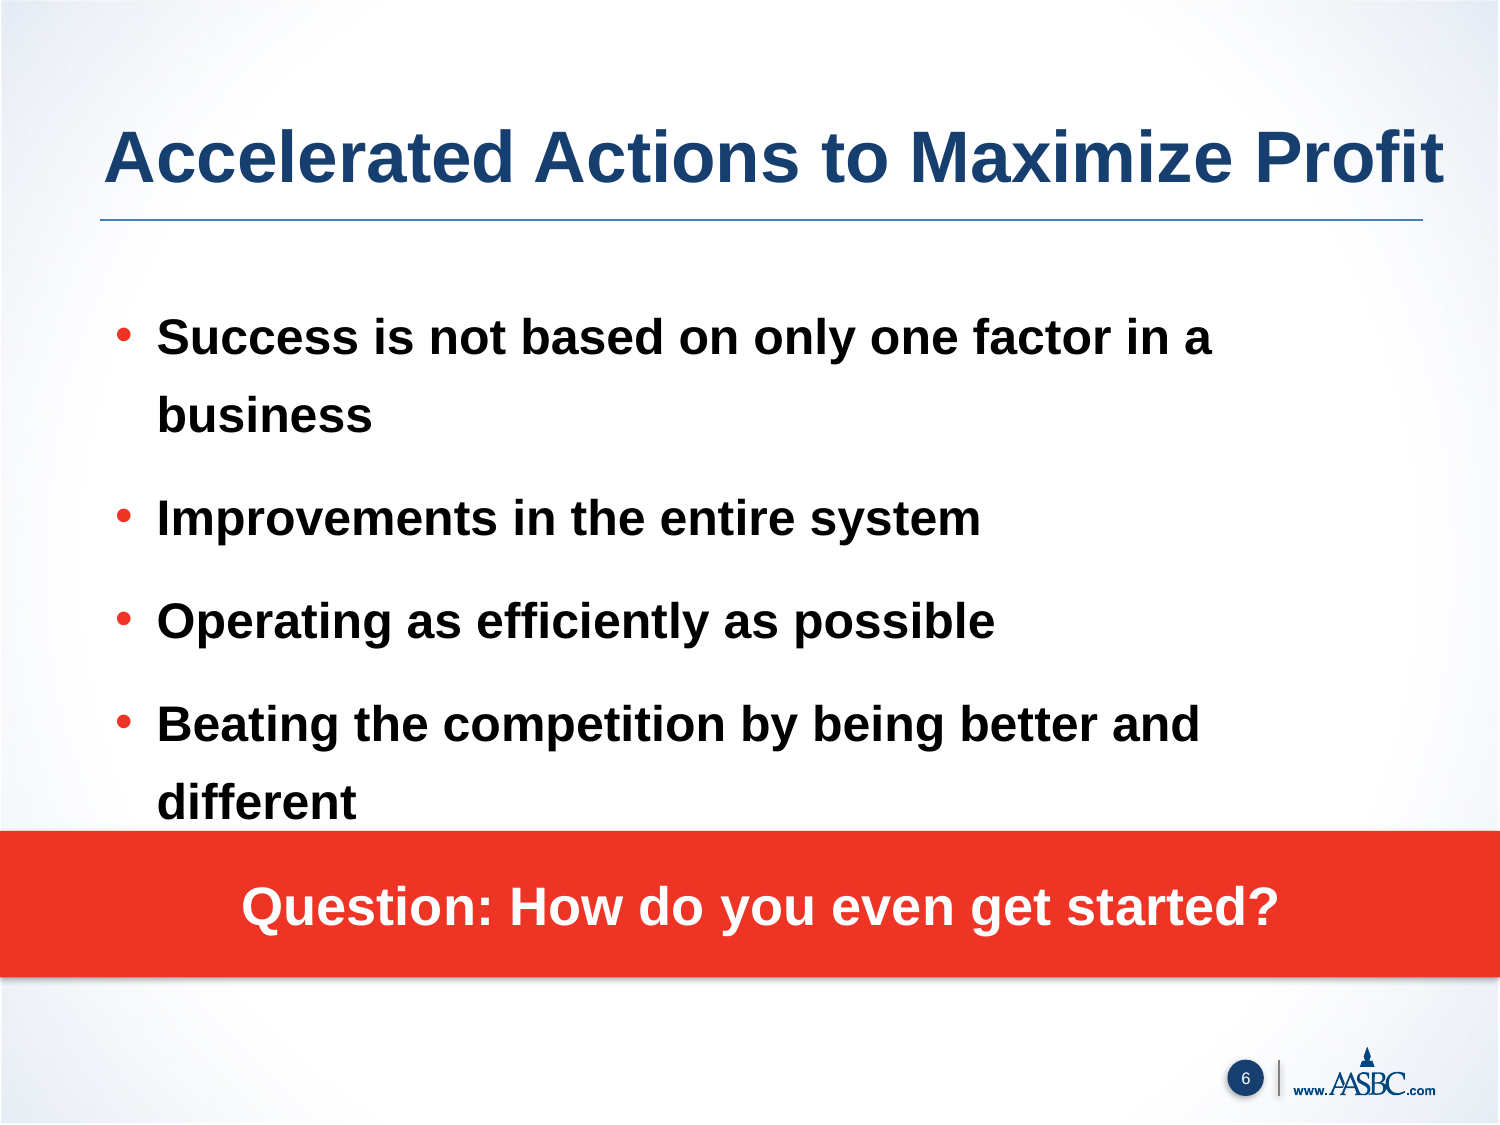

Accelerated Actions to Maximize Profit
Success is not based on only one factor in a business
Improvements in the entire system
Operating as efficiently as possible
Beating the competition by being better and different

Question: How do you even get started?